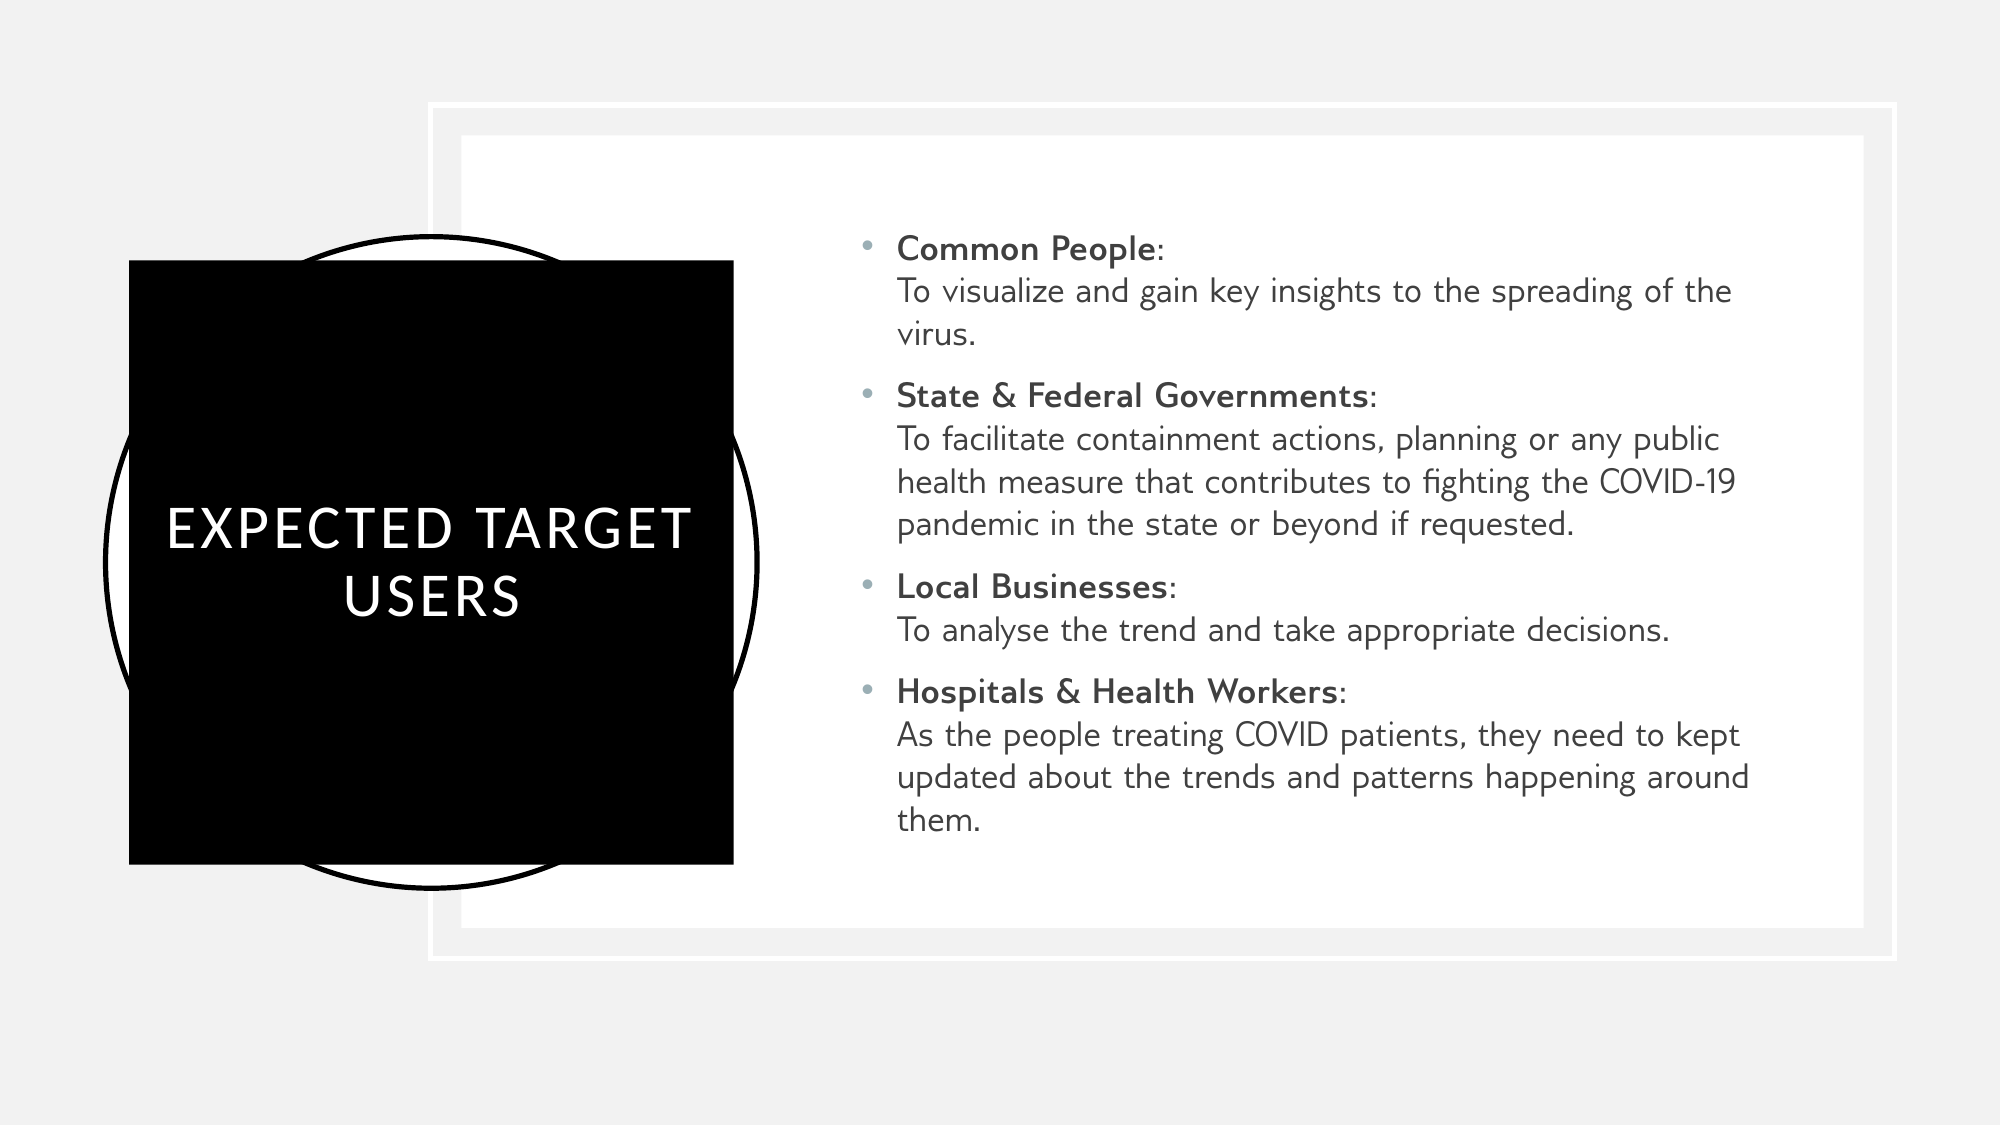

Common People:
To visualize and gain key insights to the spreading of the virus.
State & Federal Governments:
To facilitate containment actions, planning or any public health measure that contributes to fighting the COVID-19 pandemic in the state or beyond if requested.
Local Businesses:
To analyse the trend and take appropriate decisions.
Hospitals & Health Workers:
As the people treating COVID patients, they need to kept updated about the trends and patterns happening around them.

# Expected Target Users